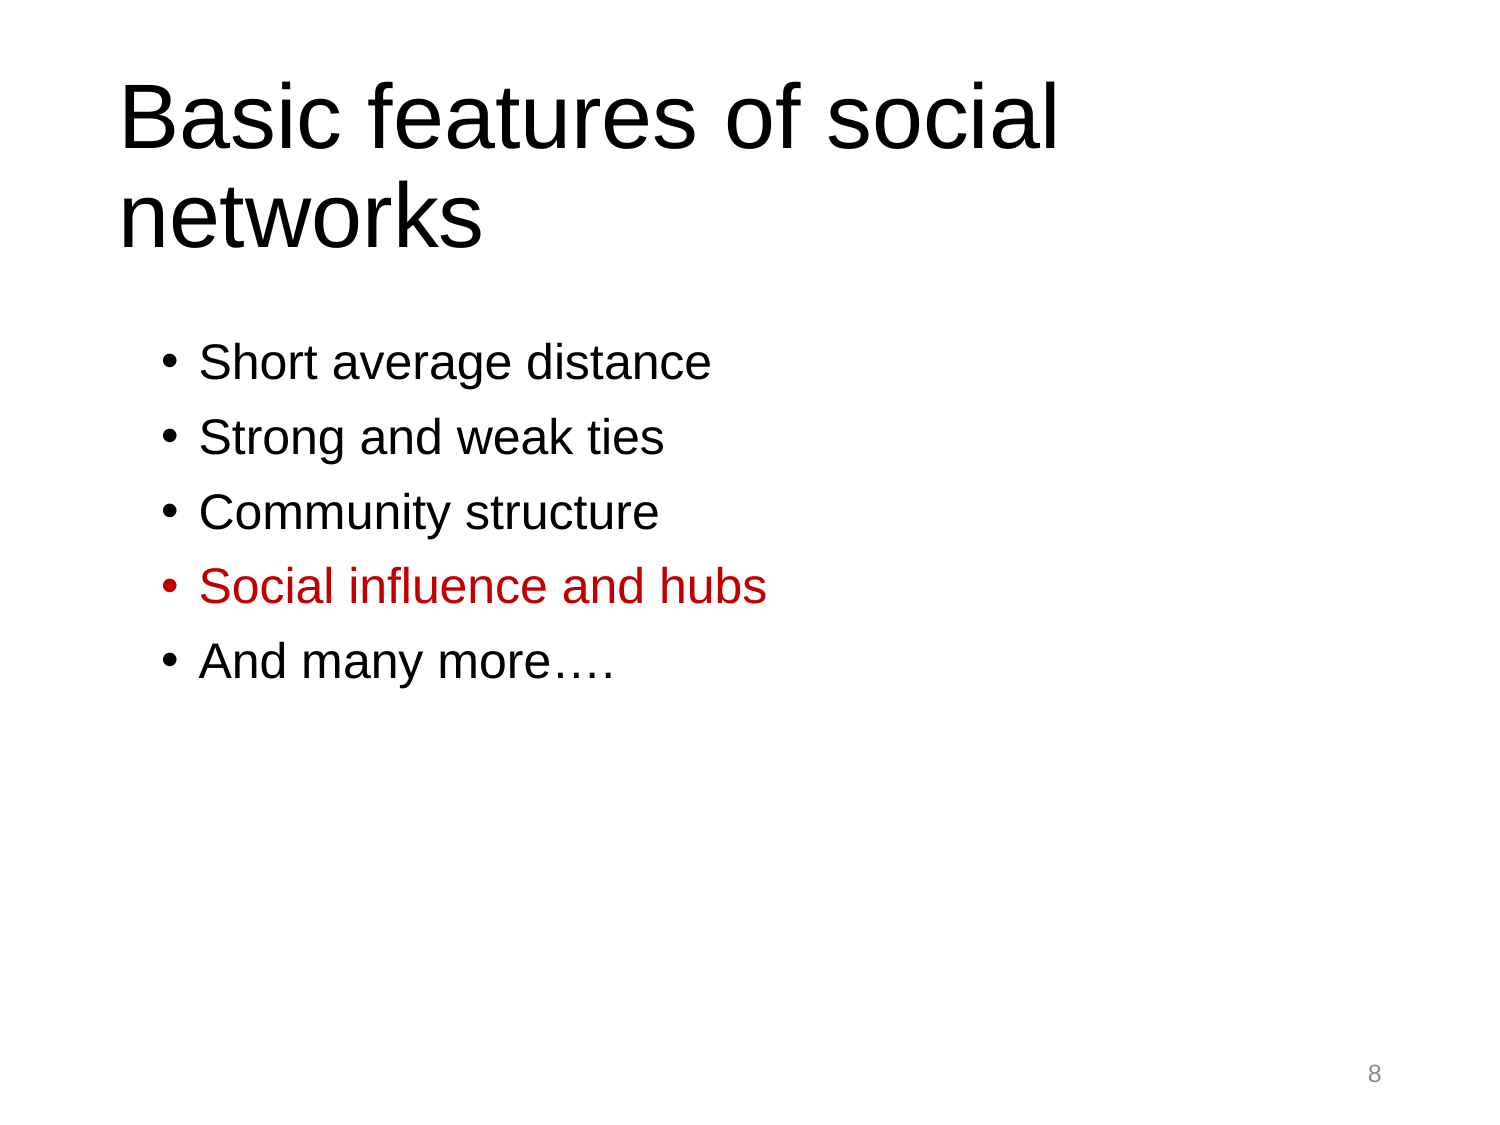

# Basic features of social networks
Short average distance
Strong and weak ties
Community structure
Social influence and hubs
And many more….

8